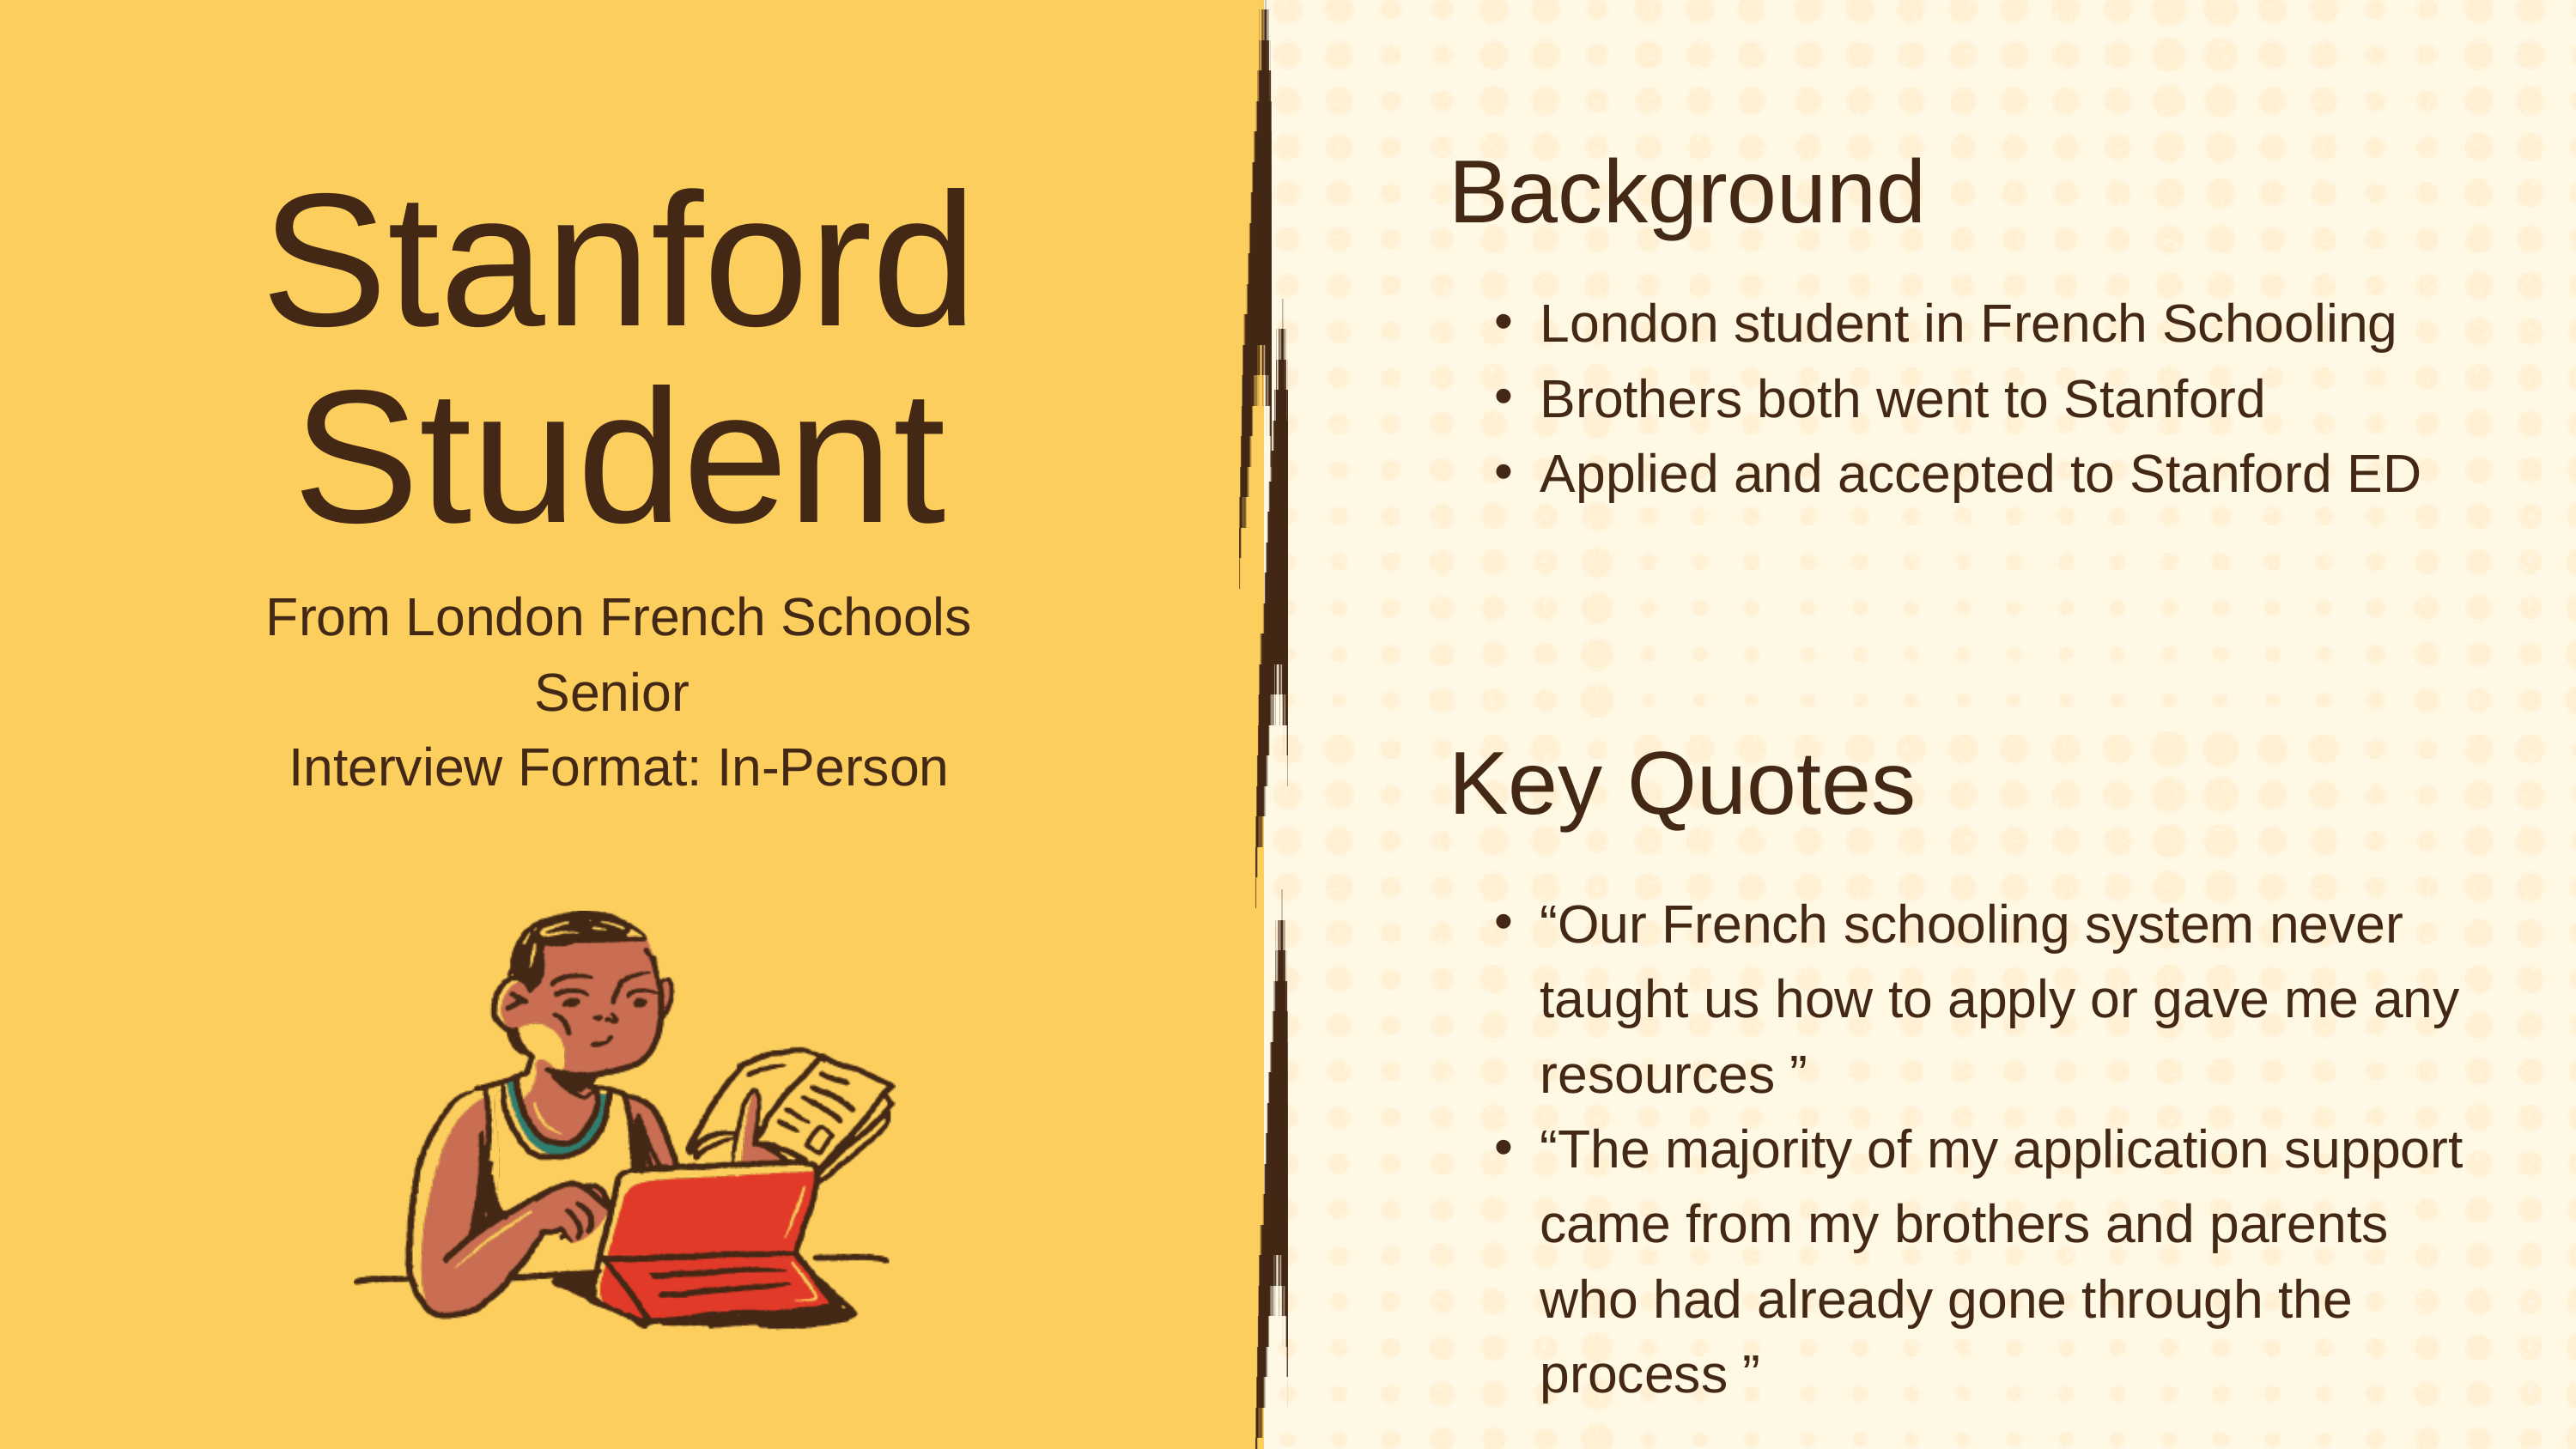

Background
Stanford Student
London student in French Schooling
Brothers both went to Stanford
Applied and accepted to Stanford ED

From London French Schools
Senior
Interview Format: In-Person

Key Quotes
“Our French schooling system never taught us how to apply or gave me any resources ”
“The majority of my application support came from my brothers and parents who had already gone through the process ”